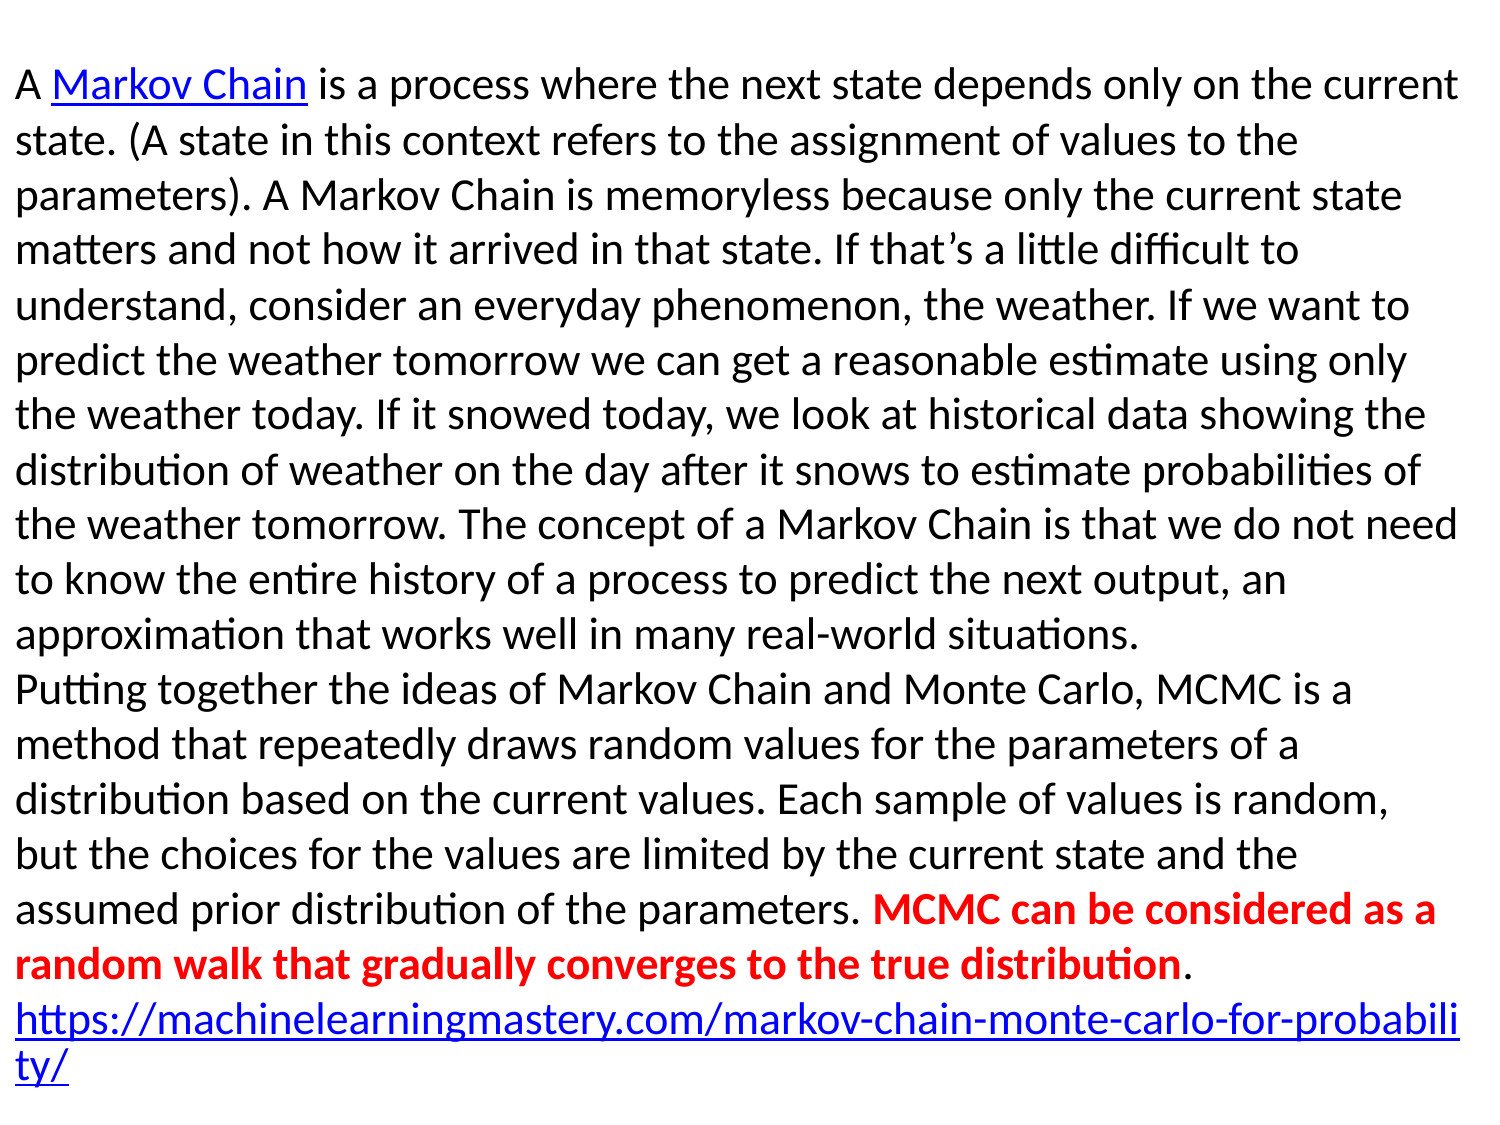

A Markov Chain is a process where the next state depends only on the current state. (A state in this context refers to the assignment of values to the parameters). A Markov Chain is memoryless because only the current state matters and not how it arrived in that state. If that’s a little difficult to understand, consider an everyday phenomenon, the weather. If we want to predict the weather tomorrow we can get a reasonable estimate using only the weather today. If it snowed today, we look at historical data showing the distribution of weather on the day after it snows to estimate probabilities of the weather tomorrow. The concept of a Markov Chain is that we do not need to know the entire history of a process to predict the next output, an approximation that works well in many real-world situations.
Putting together the ideas of Markov Chain and Monte Carlo, MCMC is a method that repeatedly draws random values for the parameters of a distribution based on the current values. Each sample of values is random, but the choices for the values are limited by the current state and the assumed prior distribution of the parameters. MCMC can be considered as a random walk that gradually converges to the true distribution.
https://machinelearningmastery.com/markov-chain-monte-carlo-for-probability/